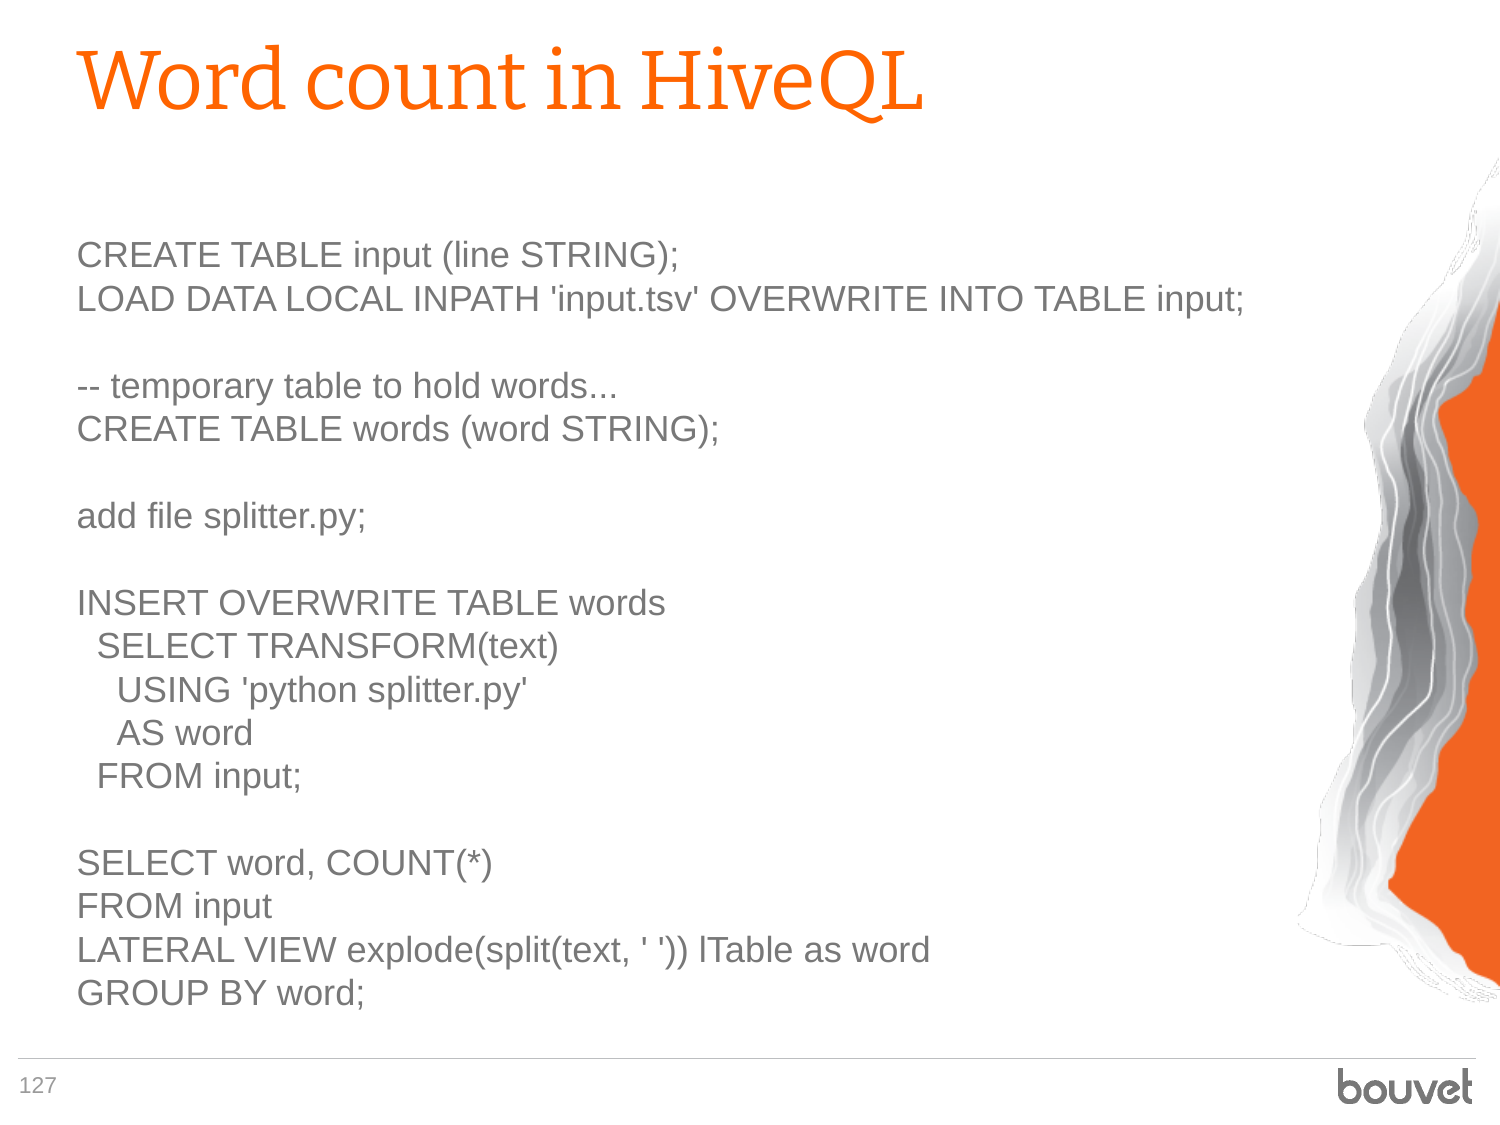

# Word count in HiveQL
CREATE TABLE input (line STRING);
LOAD DATA LOCAL INPATH 'input.tsv' OVERWRITE INTO TABLE input;

-- temporary table to hold words...
CREATE TABLE words (word STRING);

add file splitter.py;

INSERT OVERWRITE TABLE words
  SELECT TRANSFORM(text)
    USING 'python splitter.py'
    AS word
  FROM input;

SELECT word, COUNT(*)
FROM input
LATERAL VIEW explode(split(text, ' ')) lTable as word
GROUP BY word;
127